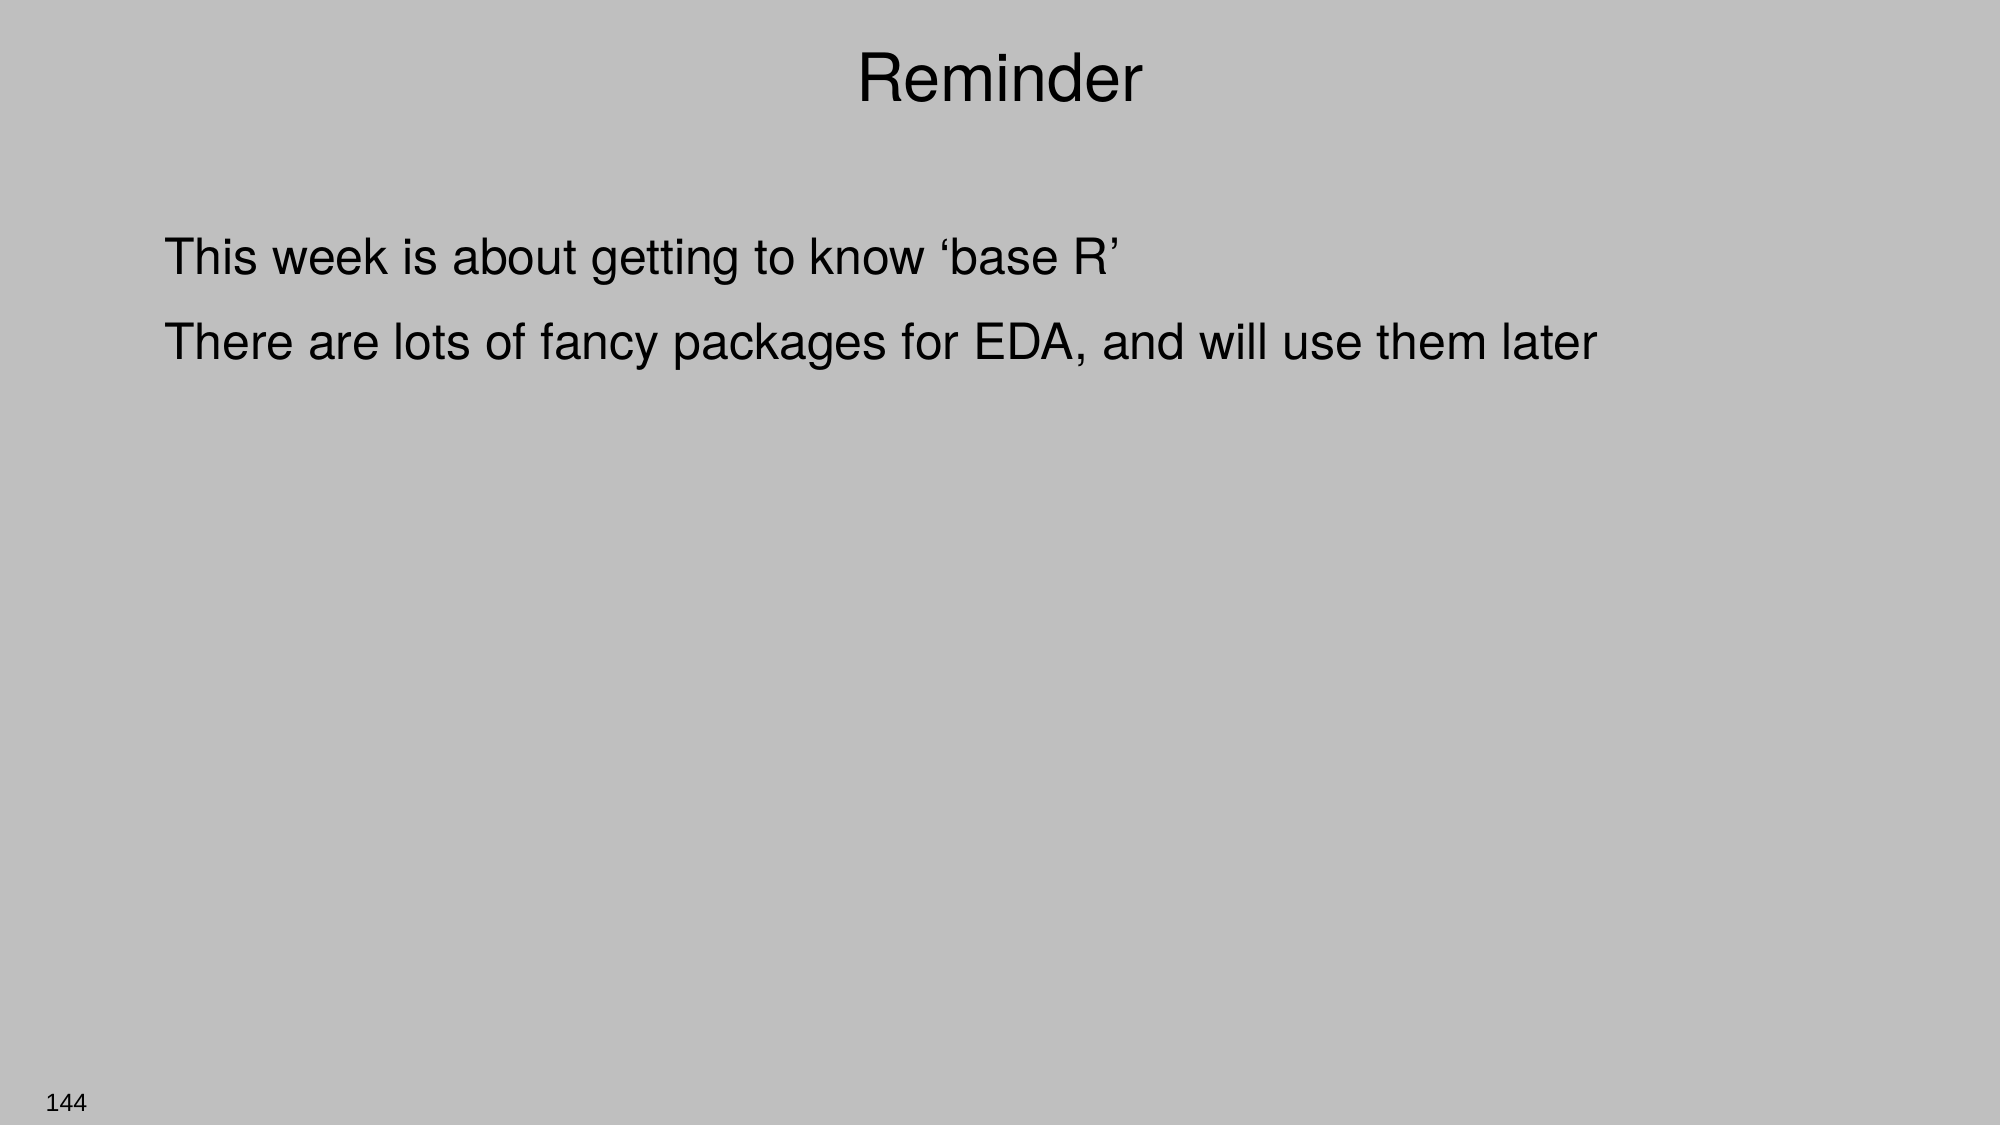

# Reminder
This week is about getting to know ‘base R’
There are lots of fancy packages for EDA, and will use them later